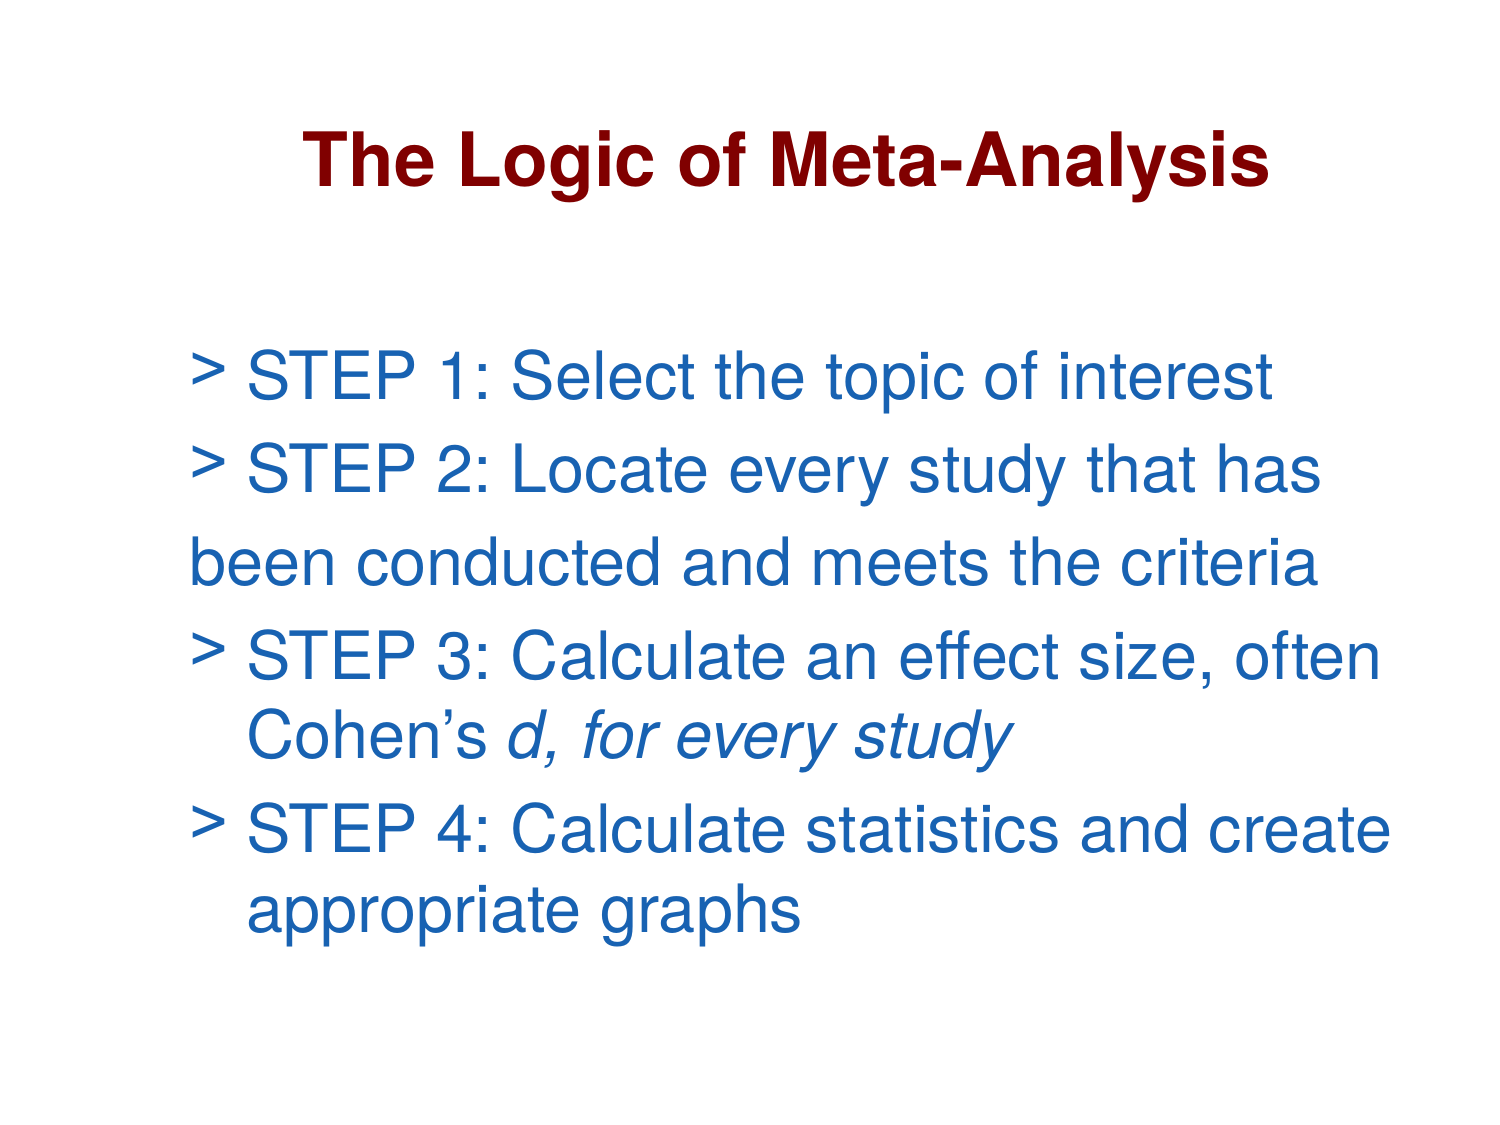

# The Logic of Meta-Analysis
STEP 1: Select the topic of interest
STEP 2: Locate every study that has
been conducted and meets the criteria
STEP 3: Calculate an effect size, often Cohen’s d, for every study
STEP 4: Calculate statistics and create appropriate graphs